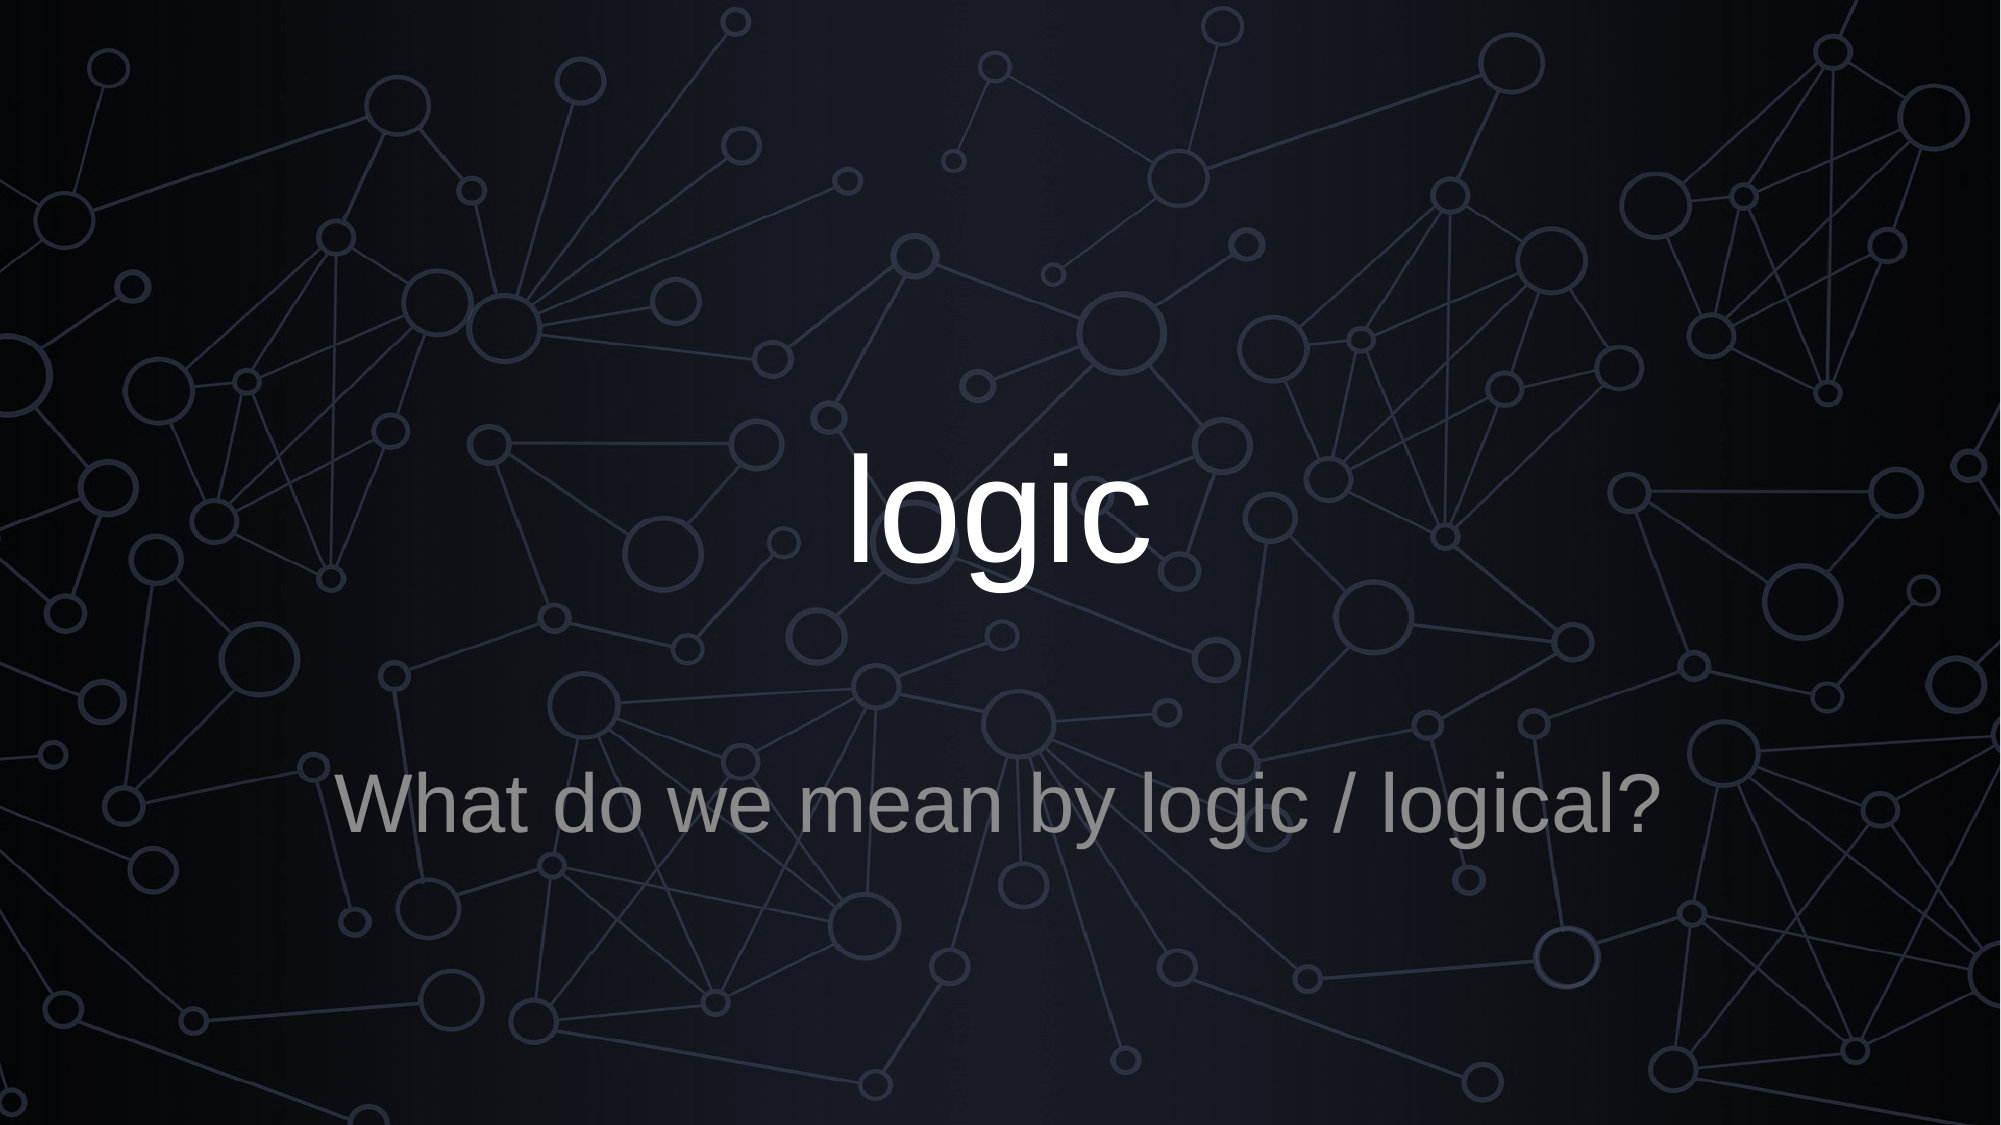

# logic
What do we mean by logic / logical?